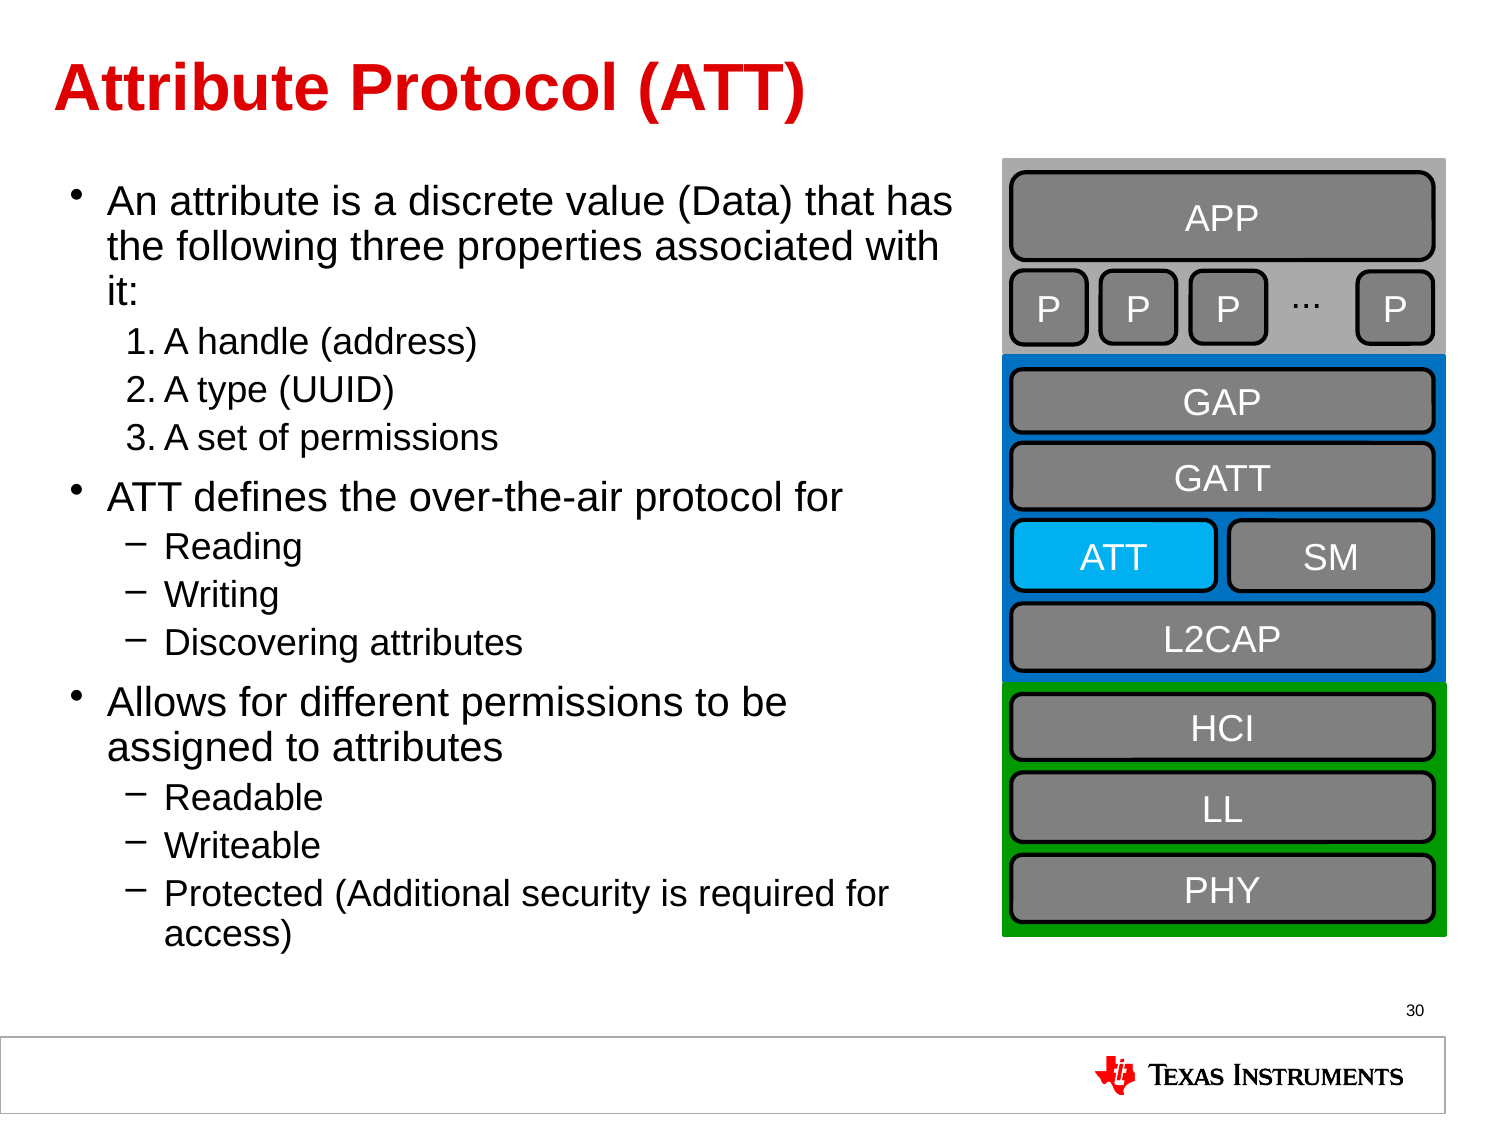

# Attribute Protocol (ATT)

APP
...
P
P
P
P

GAP
GATT
SM
L2CAP

HCI
LL
PHY
ATT
An attribute is a discrete value (Data) that has the following three properties associated with it:
A handle (address)
A type (UUID)
A set of permissions
ATT defines the over-the-air protocol for
Reading
Writing
Discovering attributes
Allows for different permissions to be assigned to attributes
Readable
Writeable
Protected (Additional security is required for access)

30